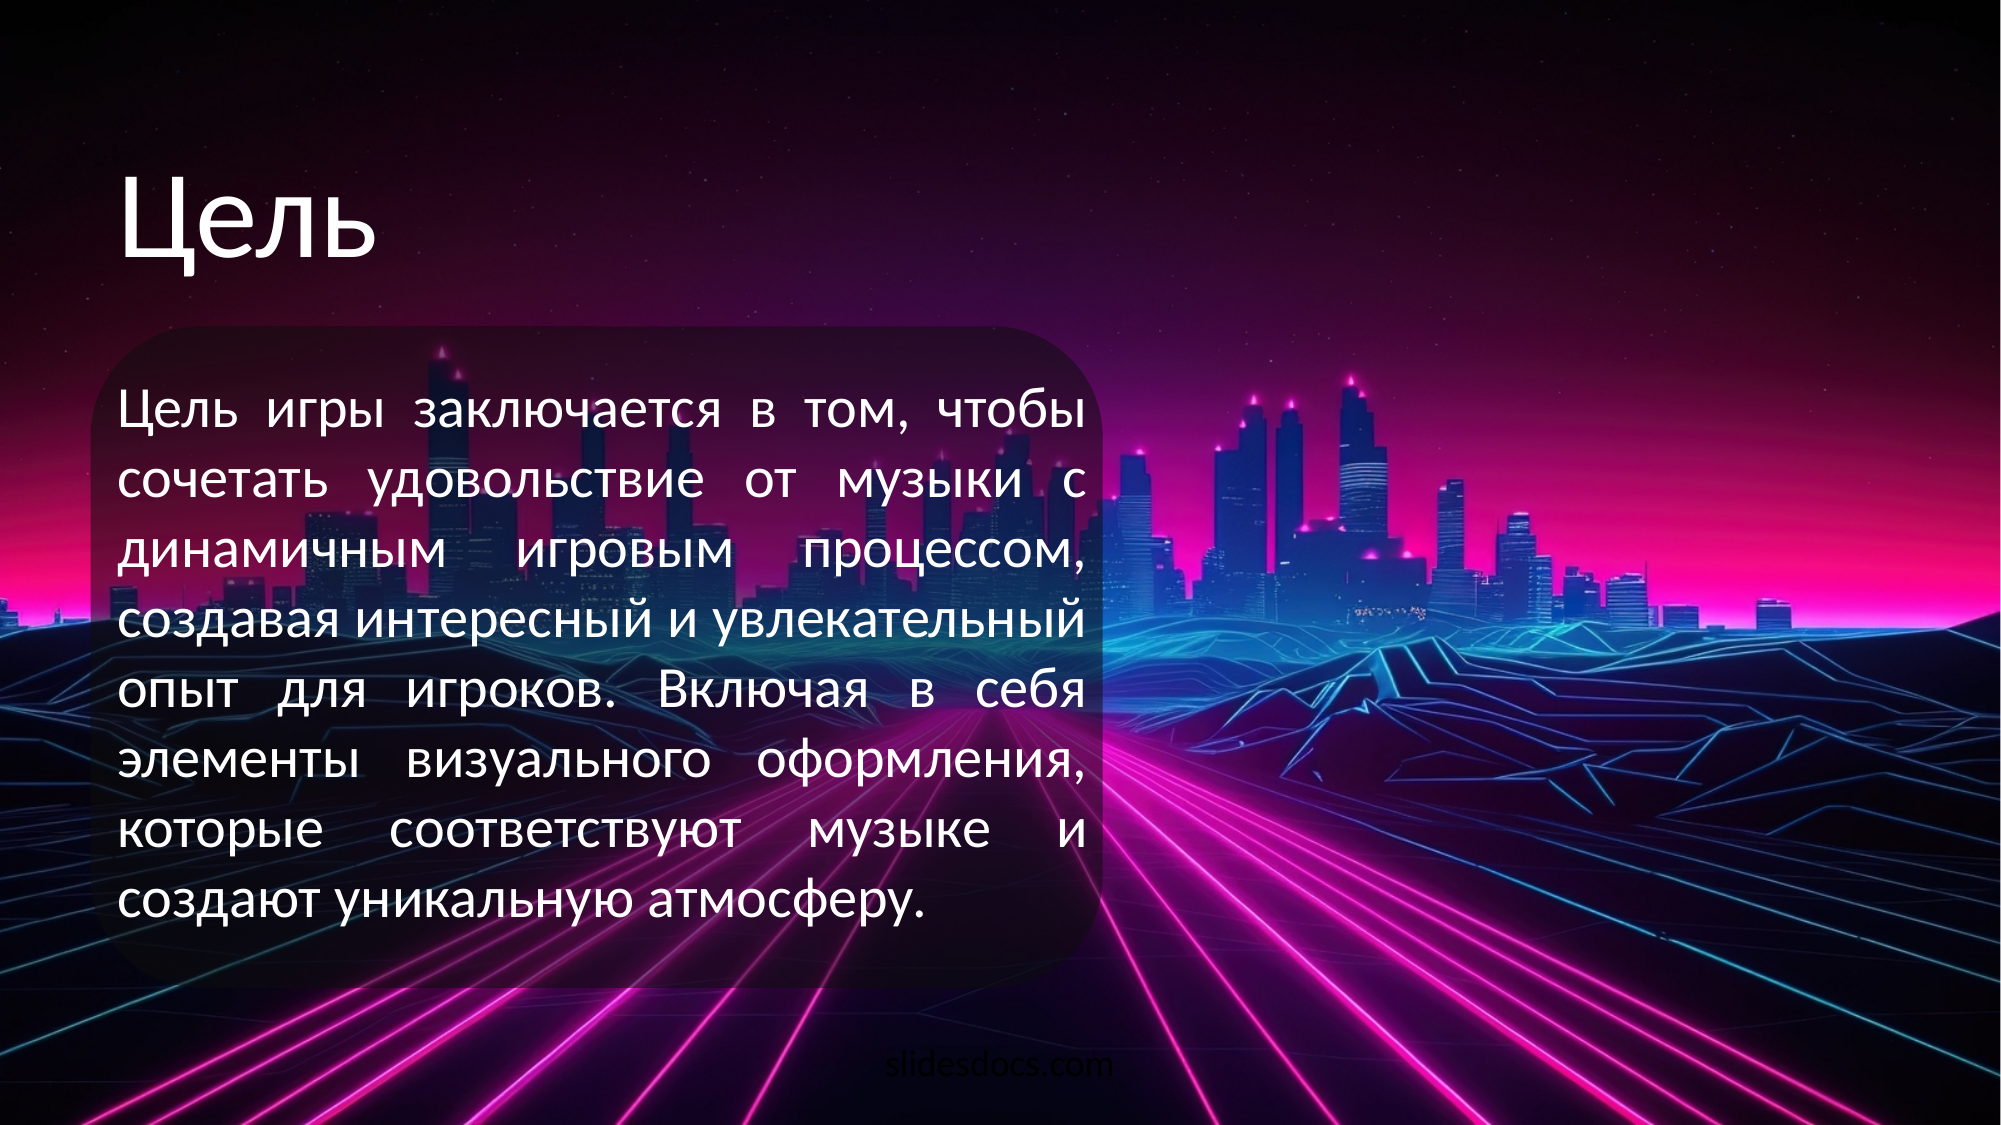

Цель

Цель игры заключается в том, чтобы сочетать удовольствие от музыки с динамичным игровым процессом, создавая интересный и увлекательный опыт для игроков. Включая в себя элементы визуального оформления, которые соответствуют музыке и создают уникальную атмосферу.
slidesdocs.com